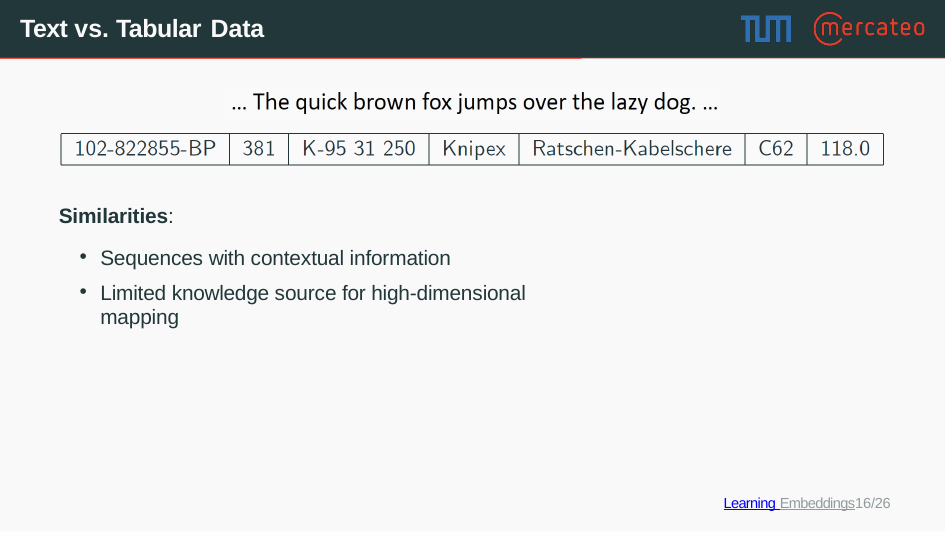

Text vs. Tabular Data

Similarities:

Sequences with contextual information
Limited knowledge source for high-dimensional mapping
Learning Embeddings16/26